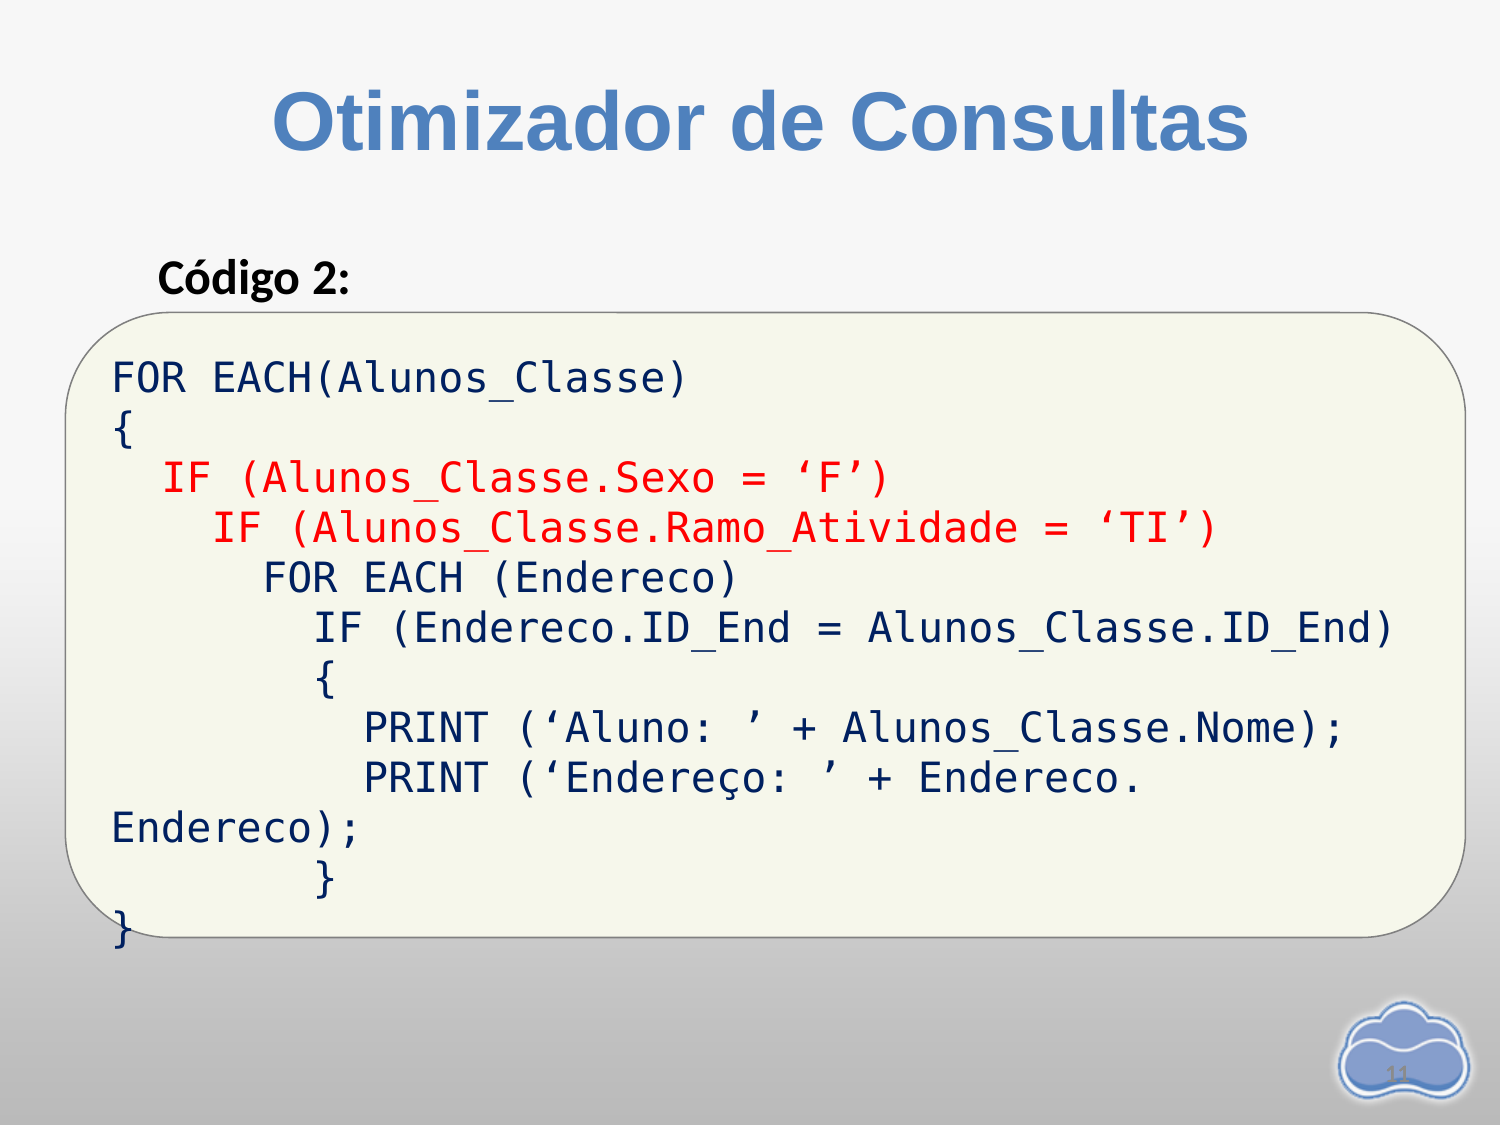

# Otimizador de Consultas
Código 2:
FOR EACH(Alunos_Classe)
{
  IF (Alunos_Classe.Sexo = ‘F’)
    IF (Alunos_Classe.Ramo_Atividade = ‘TI’)
      FOR EACH (Endereco)
        IF (Endereco.ID_End = Alunos_Classe.ID_End)
        {
          PRINT (‘Aluno: ’ + Alunos_Classe.Nome);
          PRINT (‘Endereço: ’ + Endereco. Endereco);
        }
}
11
11
11
11
11